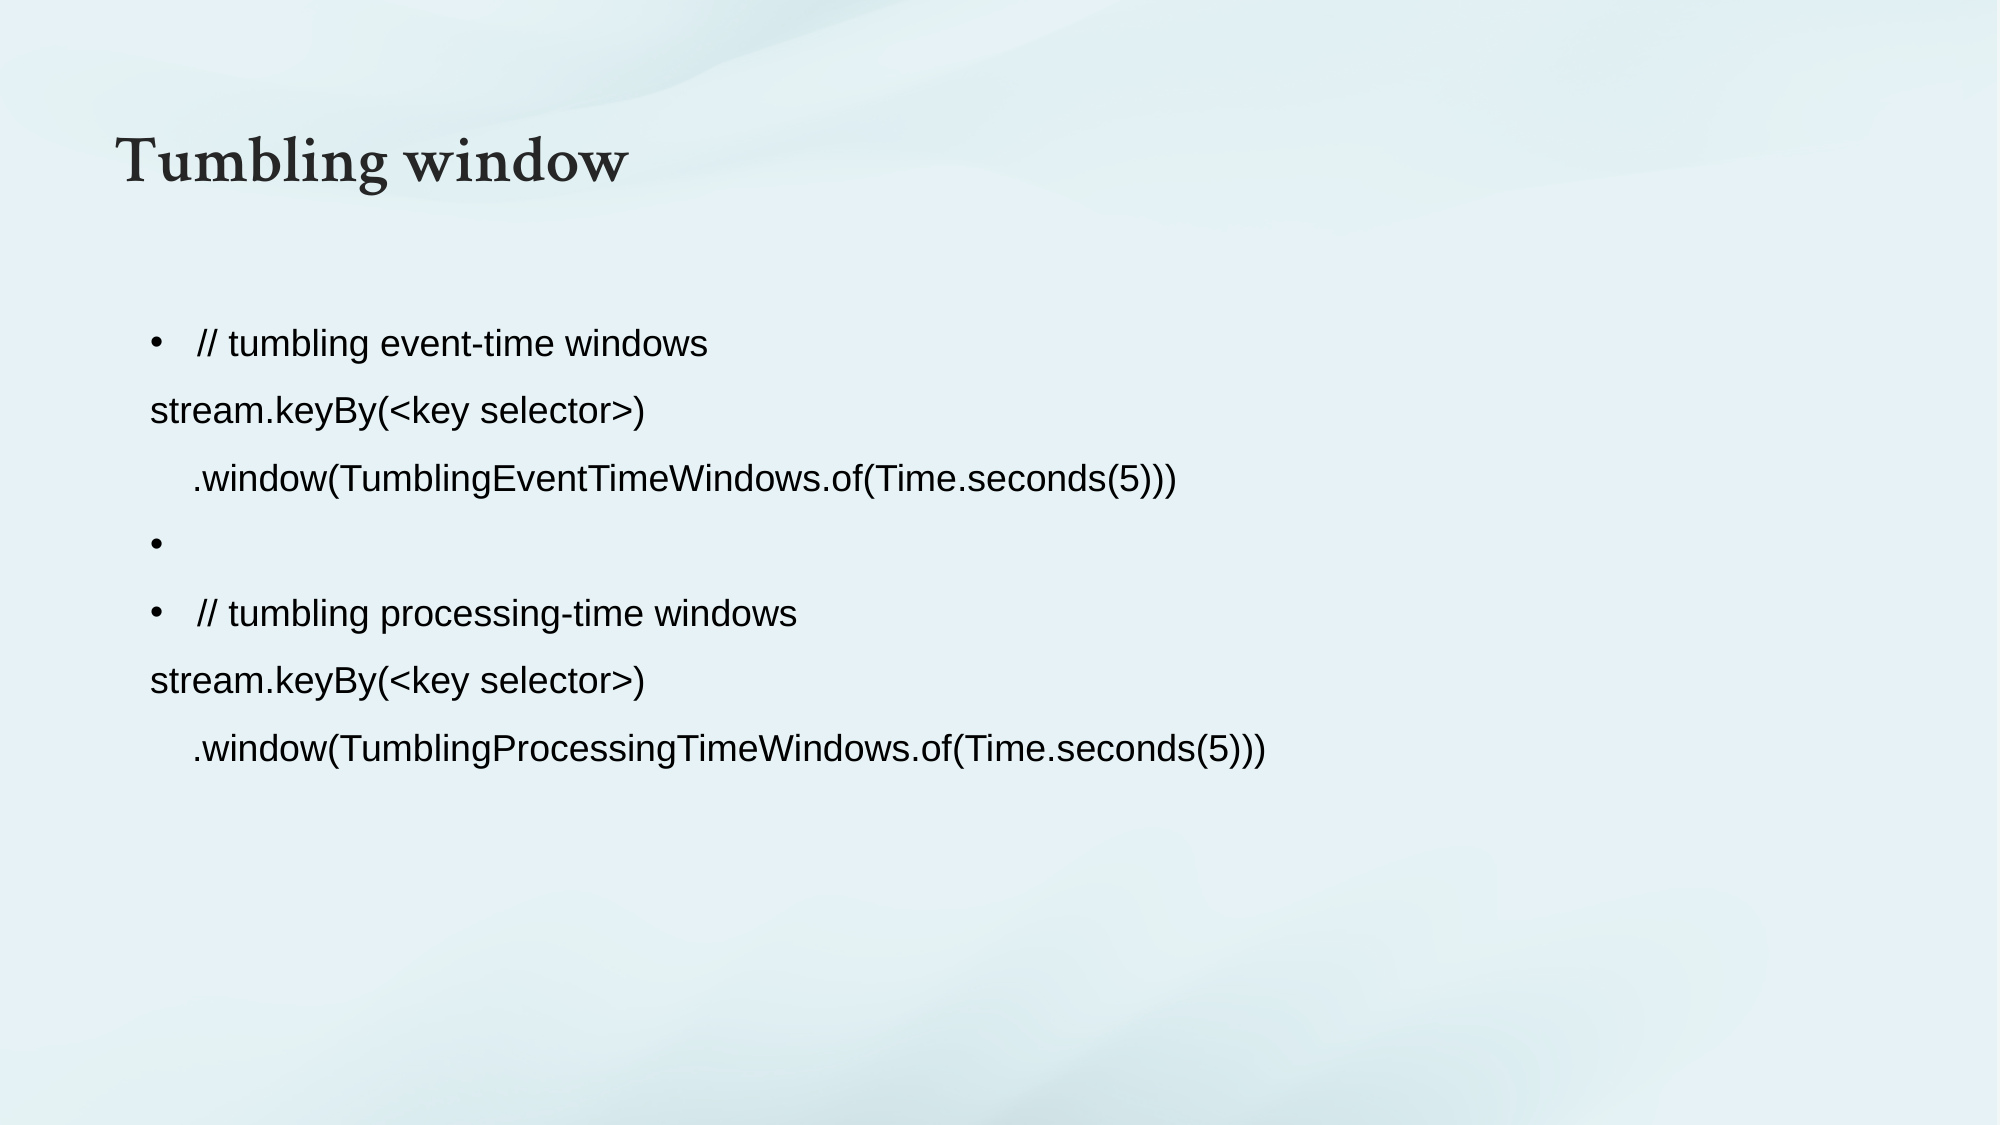

# Tumbling window
// tumbling event-time windows
stream.keyBy(<key selector>)
    .window(TumblingEventTimeWindows.of(Time.seconds(5)))

// tumbling processing-time windows
stream.keyBy(<key selector>)
    .window(TumblingProcessingTimeWindows.of(Time.seconds(5)))